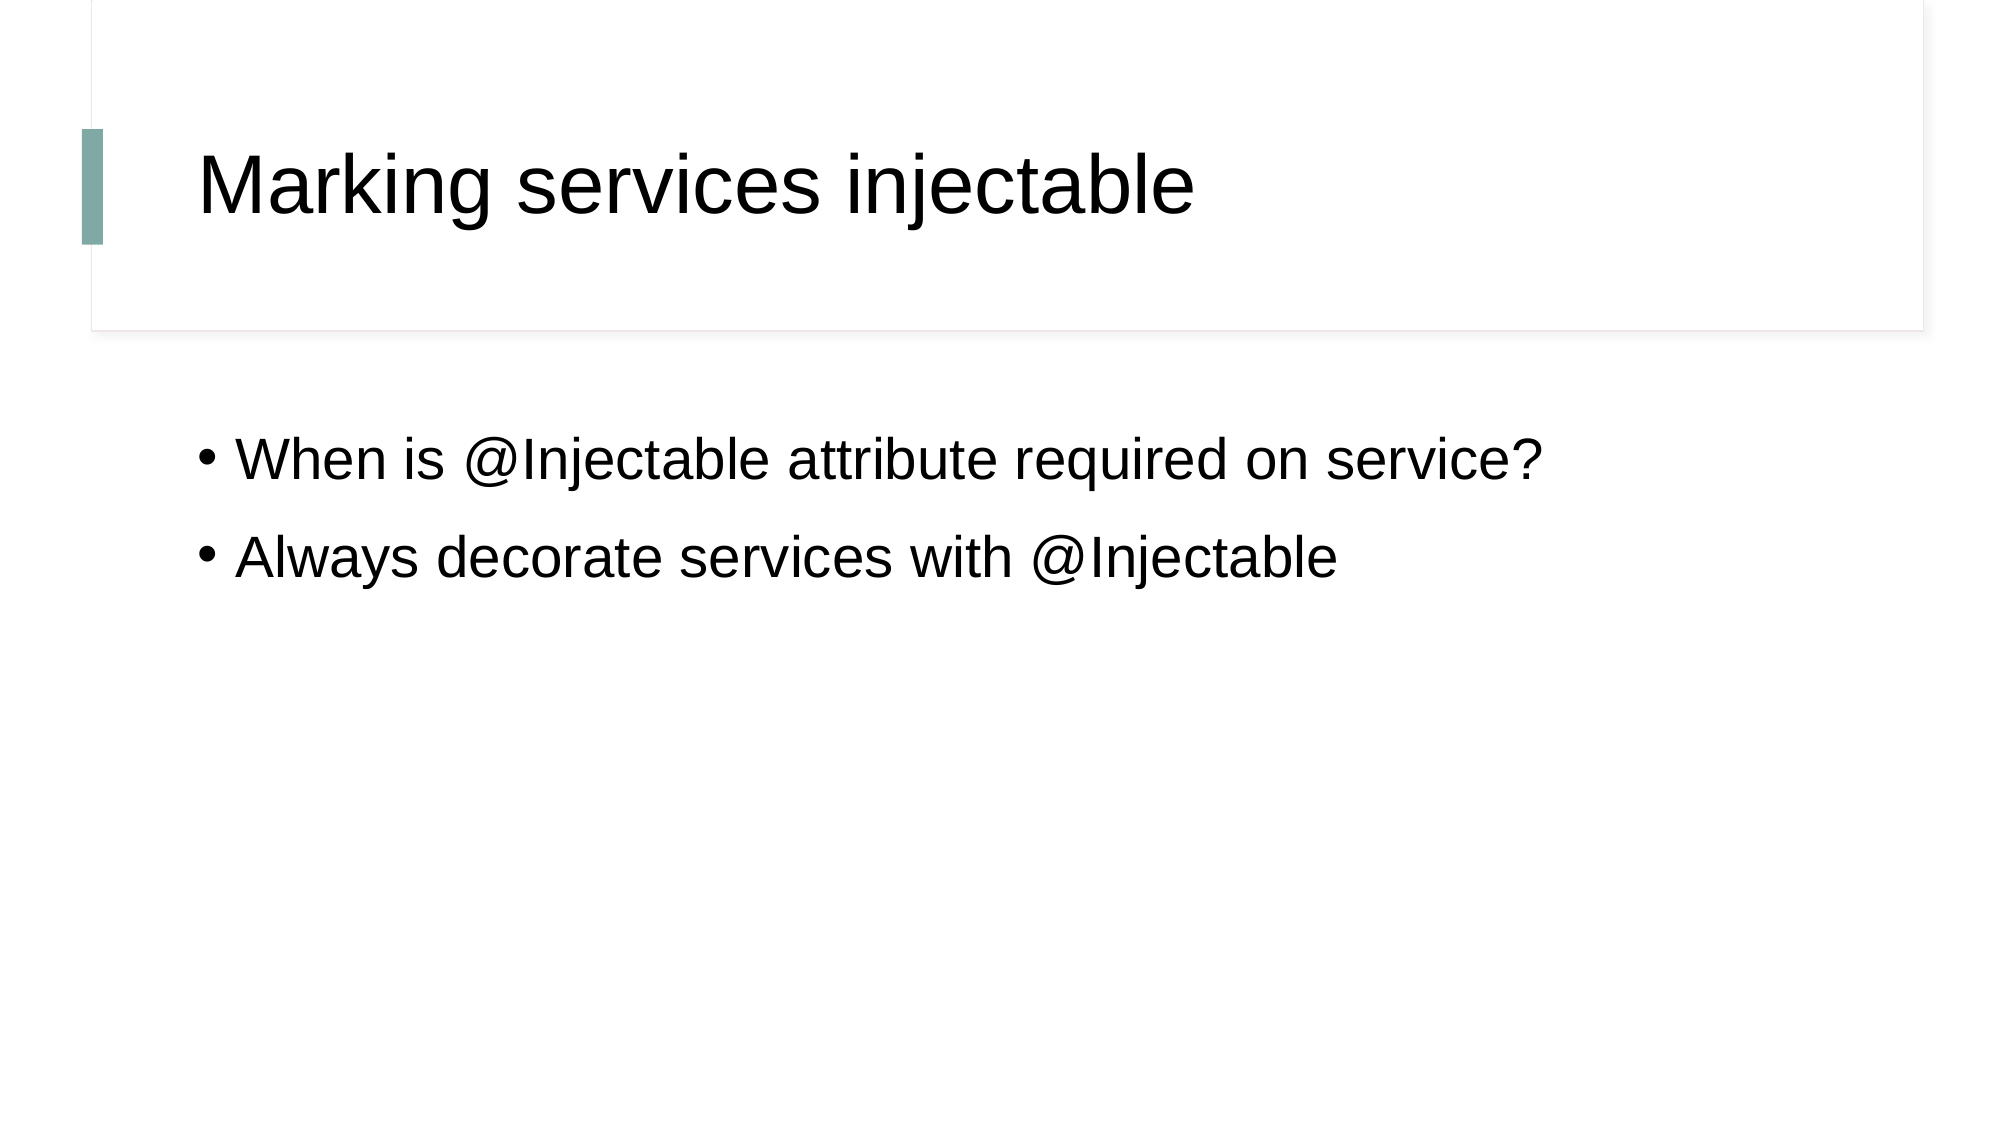

# Marking services injectable
When is @Injectable attribute required on service?
Always decorate services with @Injectable